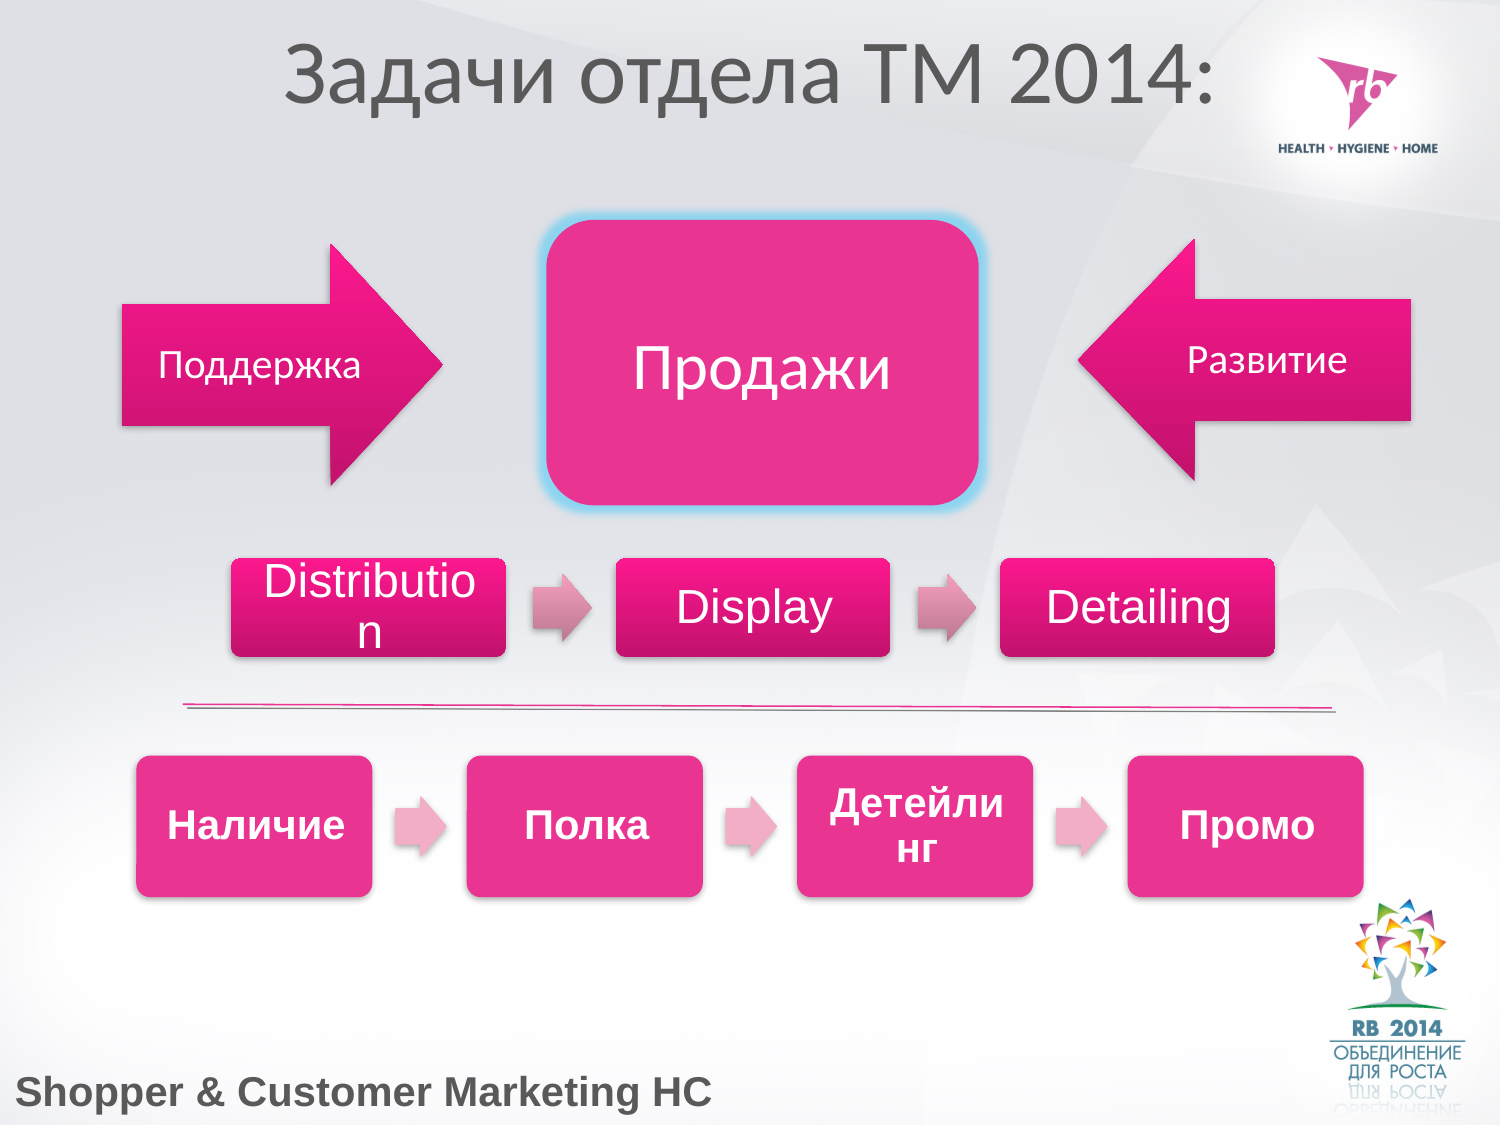

# Задачи отдела ТМ 2014:
Продажи
Развитие
Поддержка
Distribution

Display

Detailing
Наличие

Полка

Детейлинг

Промо